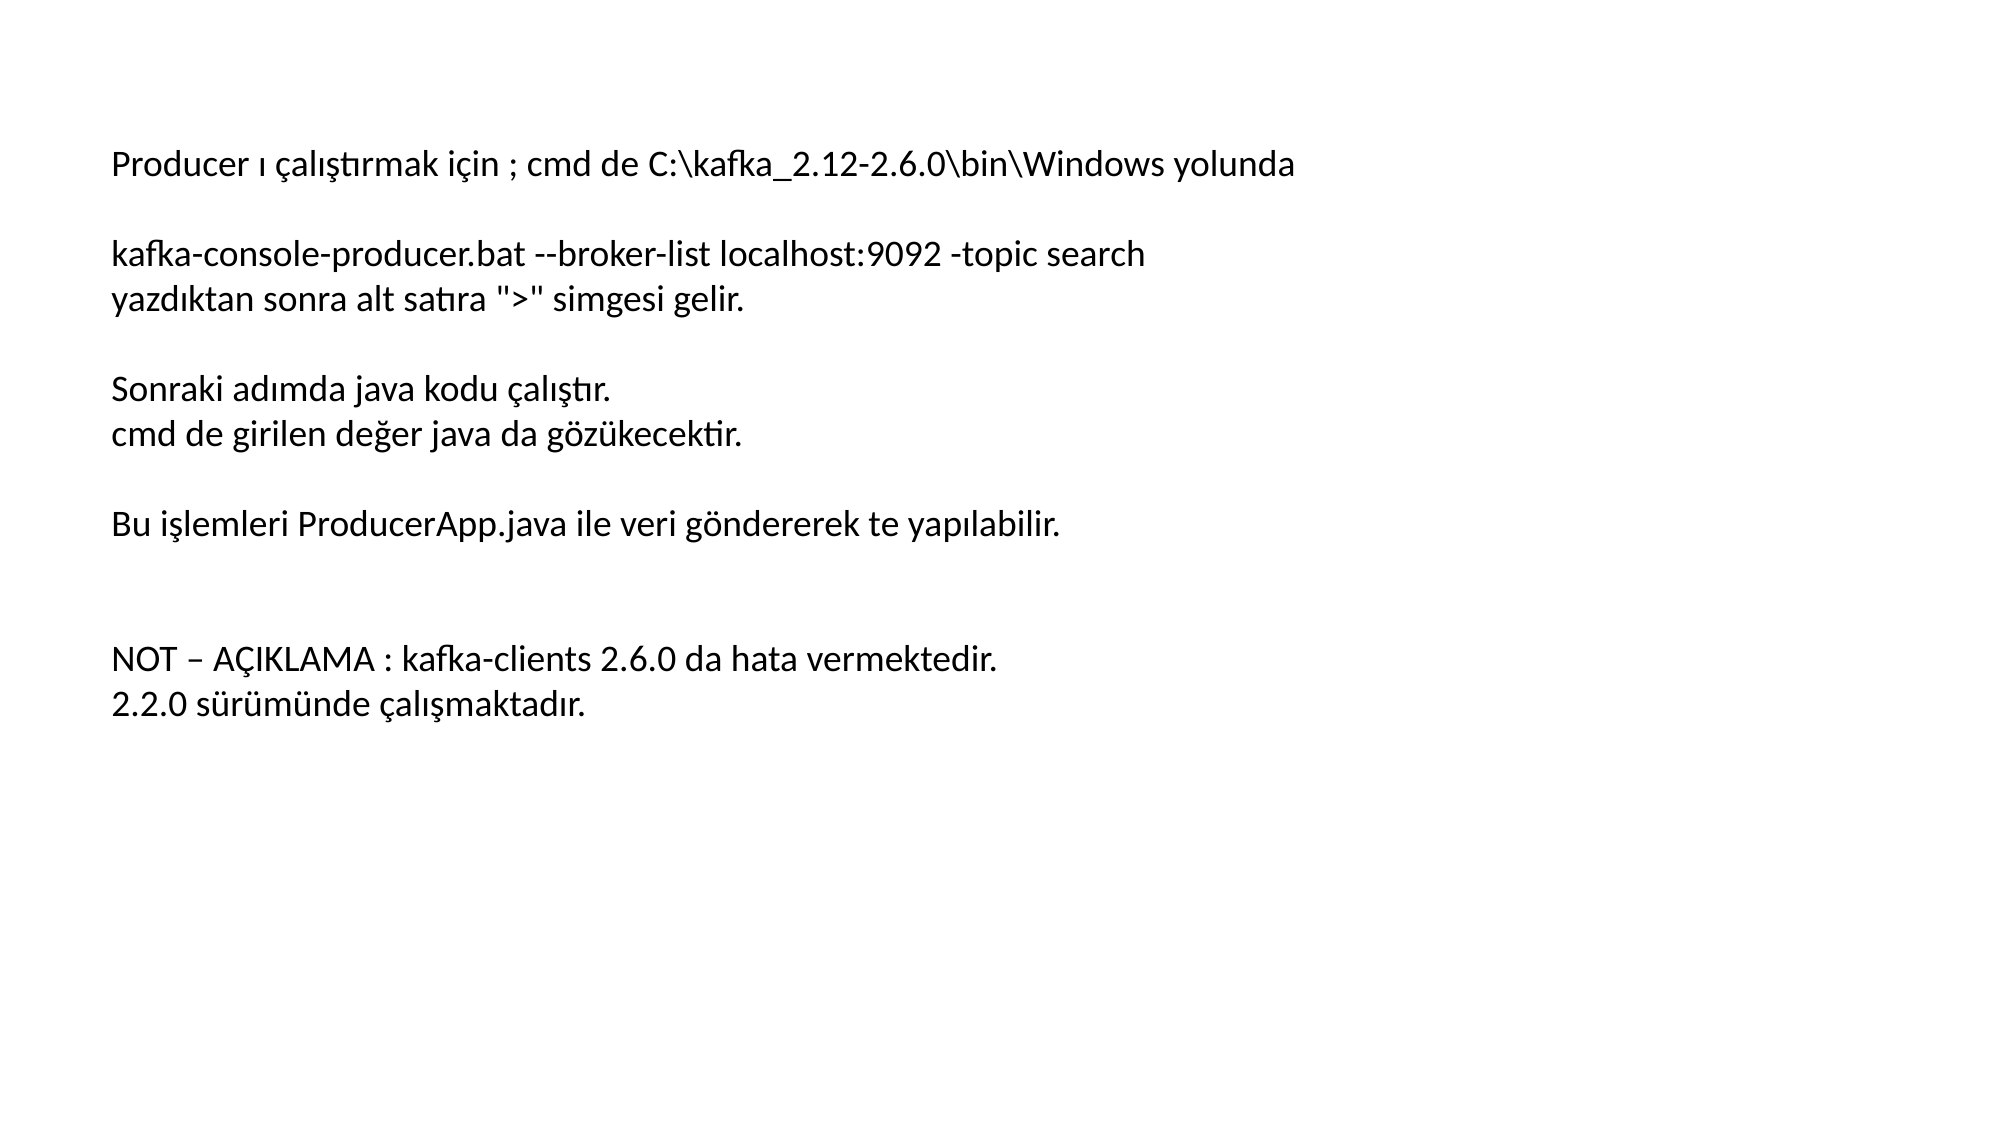

Producer ı çalıştırmak için ; cmd de C:\kafka_2.12-2.6.0\bin\Windows yolunda

kafka-console-producer.bat --broker-list localhost:9092 -topic search
yazdıktan sonra alt satıra ">" simgesi gelir.

Sonraki adımda java kodu çalıştır.
cmd de girilen değer java da gözükecektir.

Bu işlemleri ProducerApp.java ile veri göndererek te yapılabilir.

NOT – AÇIKLAMA : kafka-clients 2.6.0 da hata vermektedir.
2.2.0 sürümünde çalışmaktadır.